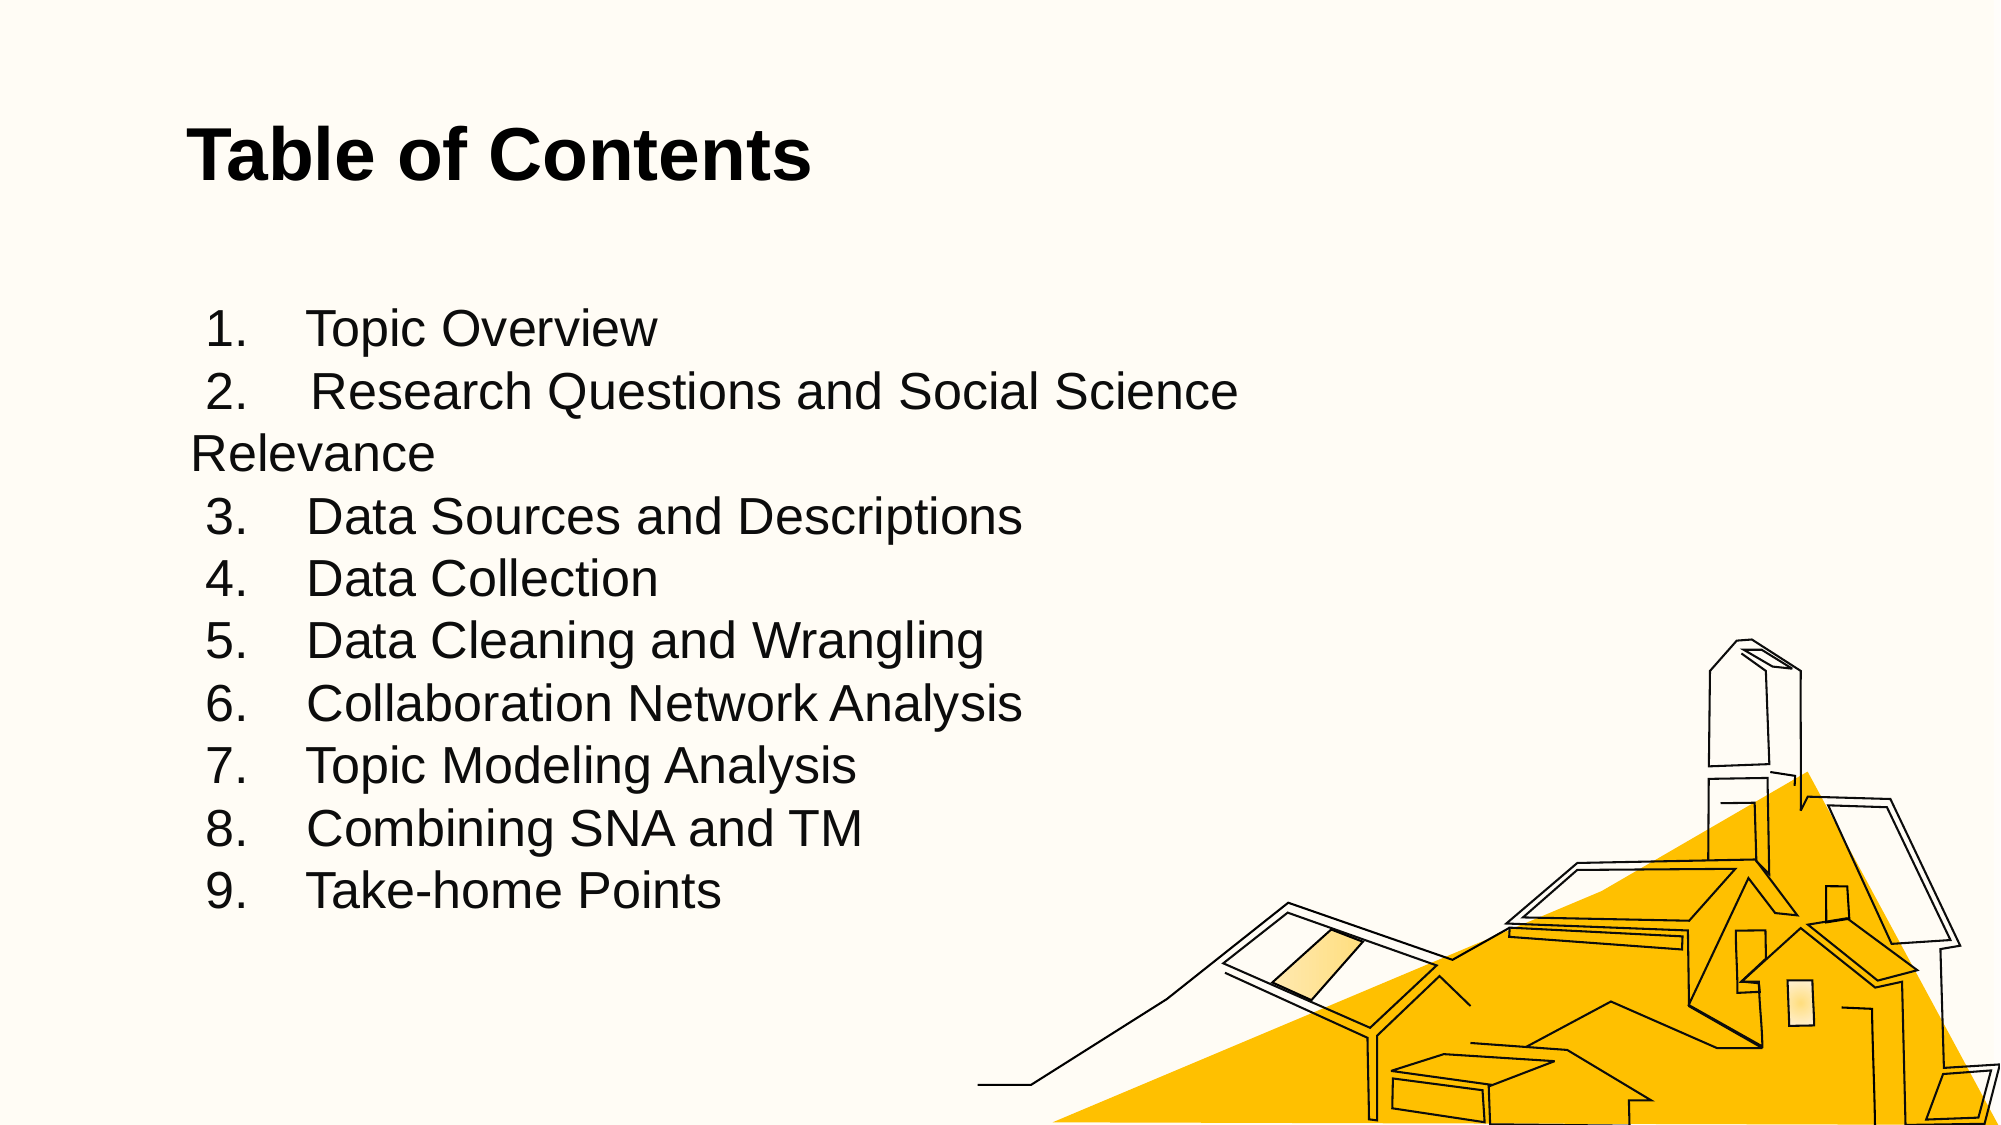

Table of Contents
 1.    Topic Overview
 2.     Research Questions and Social Science Relevance
 3.    Data Sources and Descriptions
 4.    Data Collection
 5.    Data Cleaning and Wrangling
 6.    Collaboration Network Analysis
 7.    Topic Modeling Analysis
 8.    Combining SNA and TM
 9.    Take-home Points